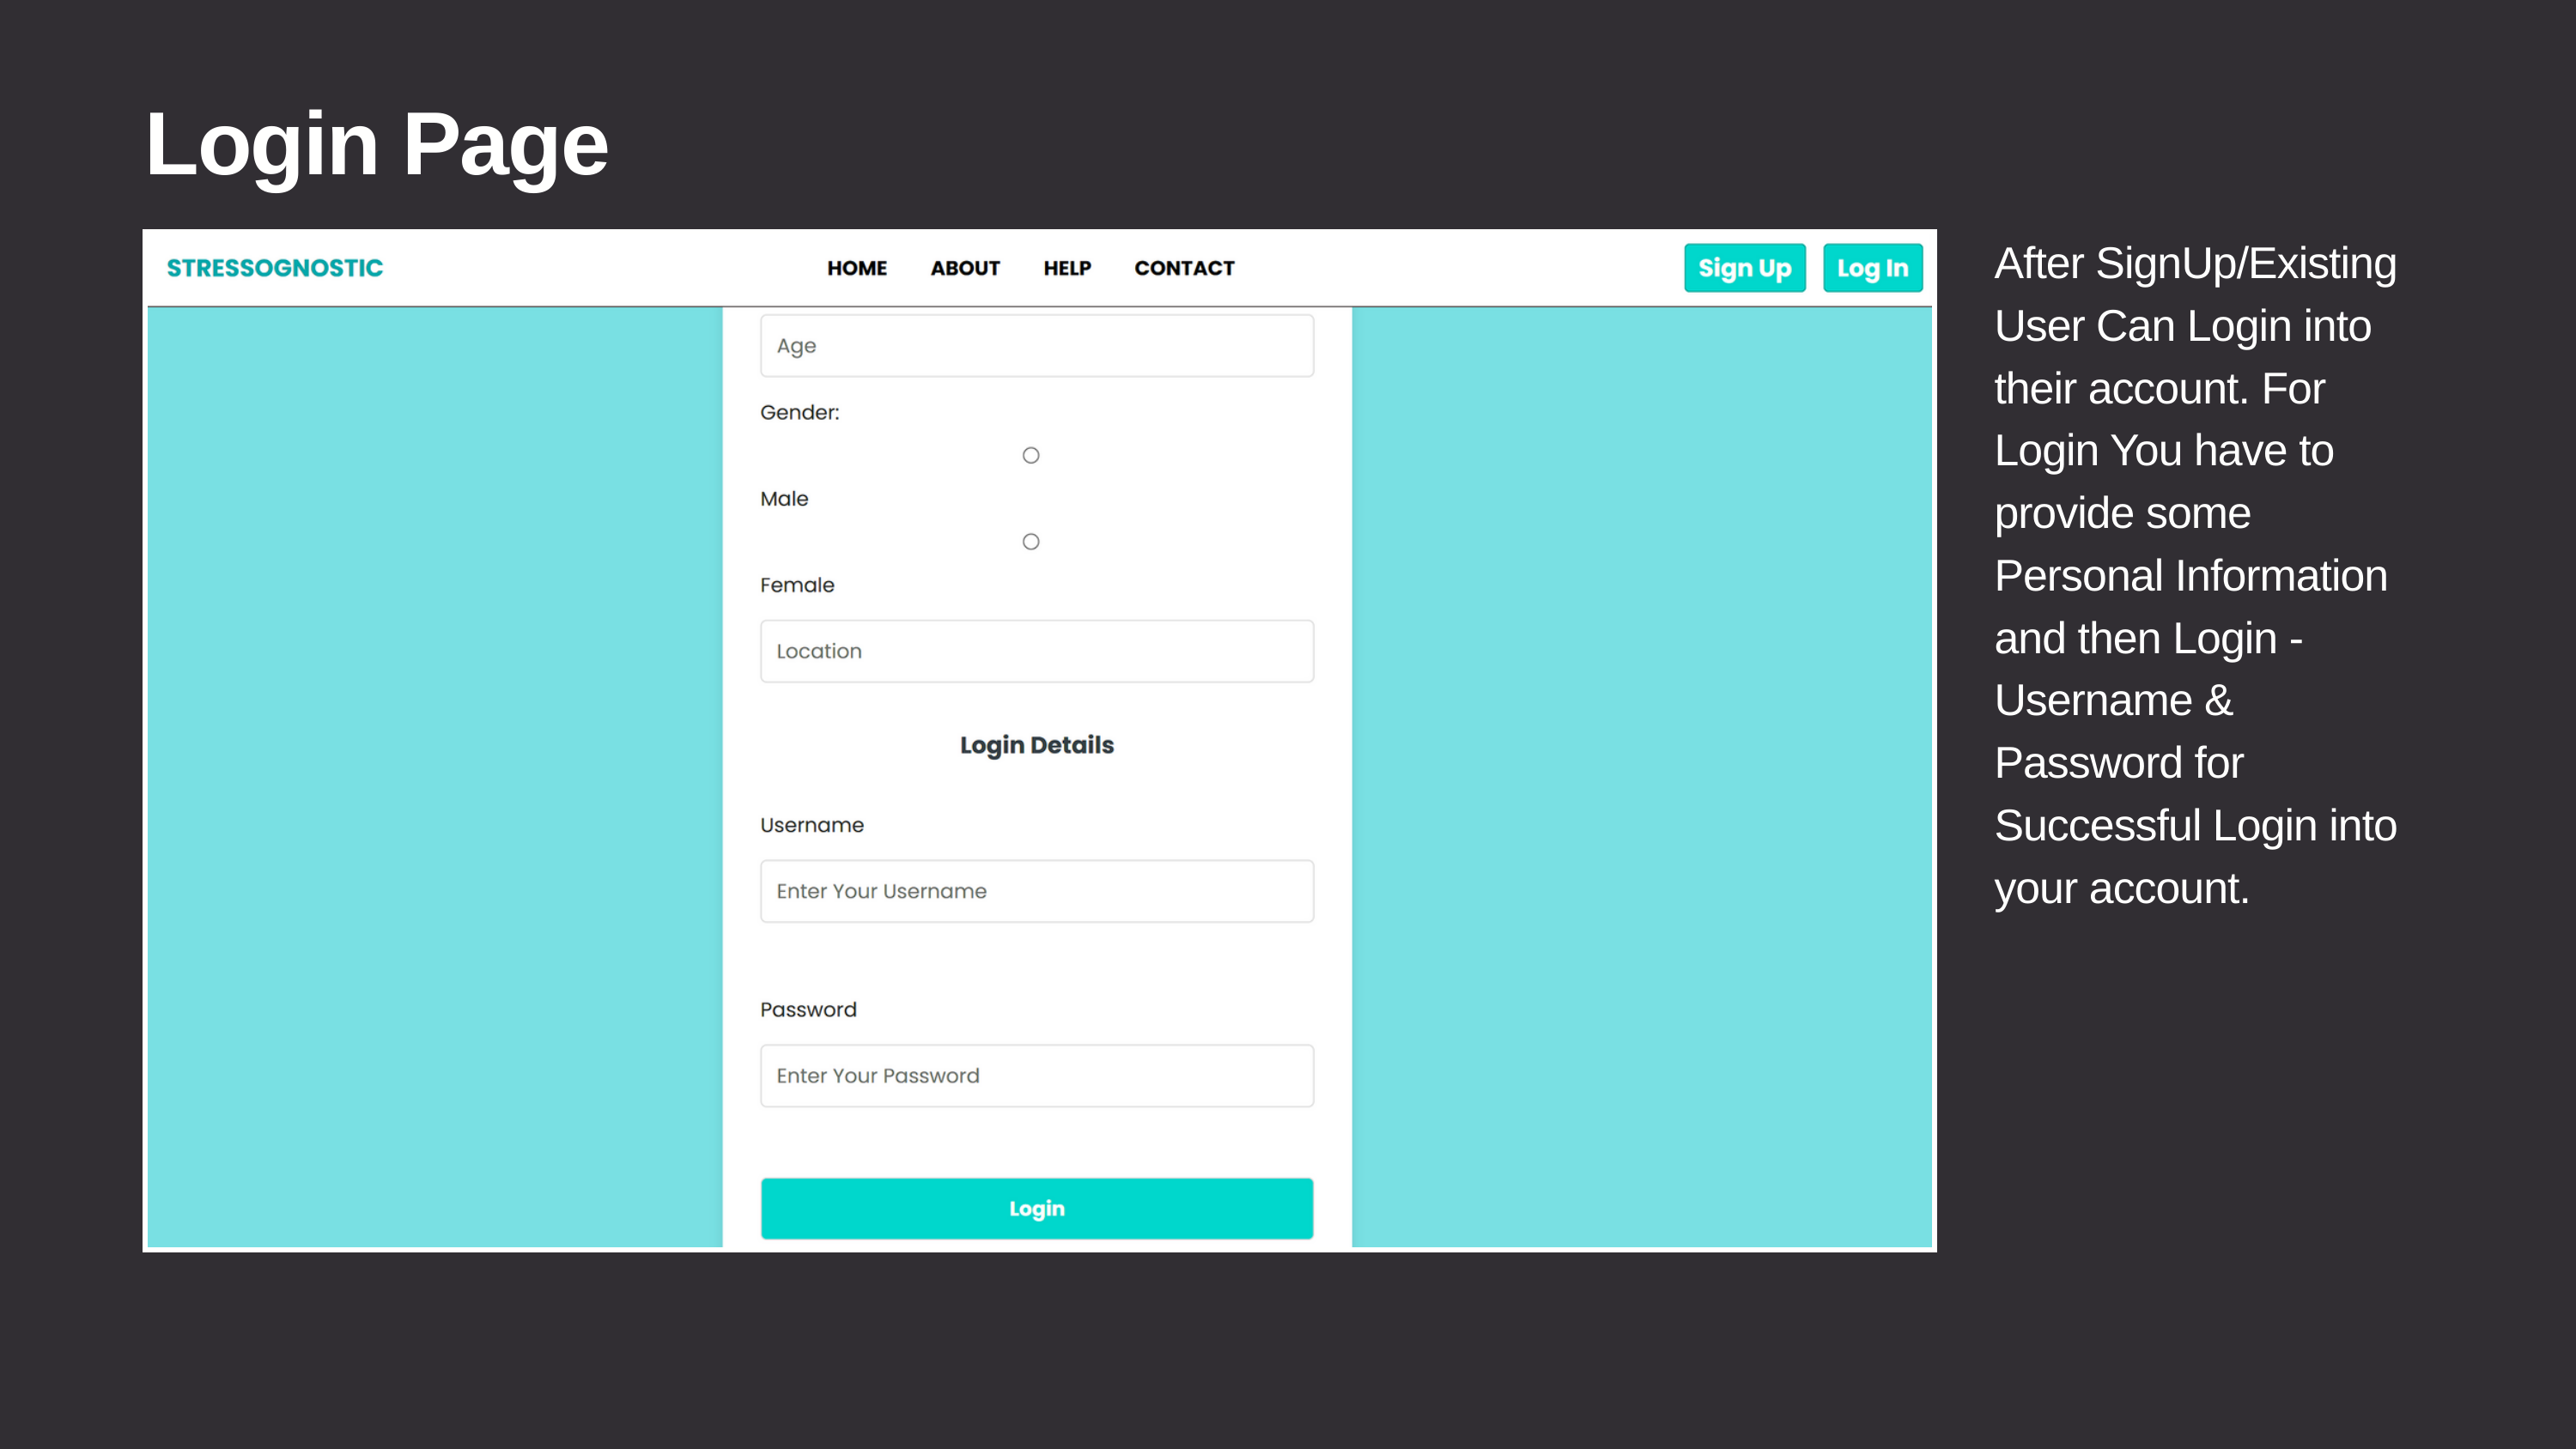

Login Page
After SignUp/Existing User Can Login into their account. For Login You have to provide some Personal Information and then Login - Username & Password for Successful Login into your account.